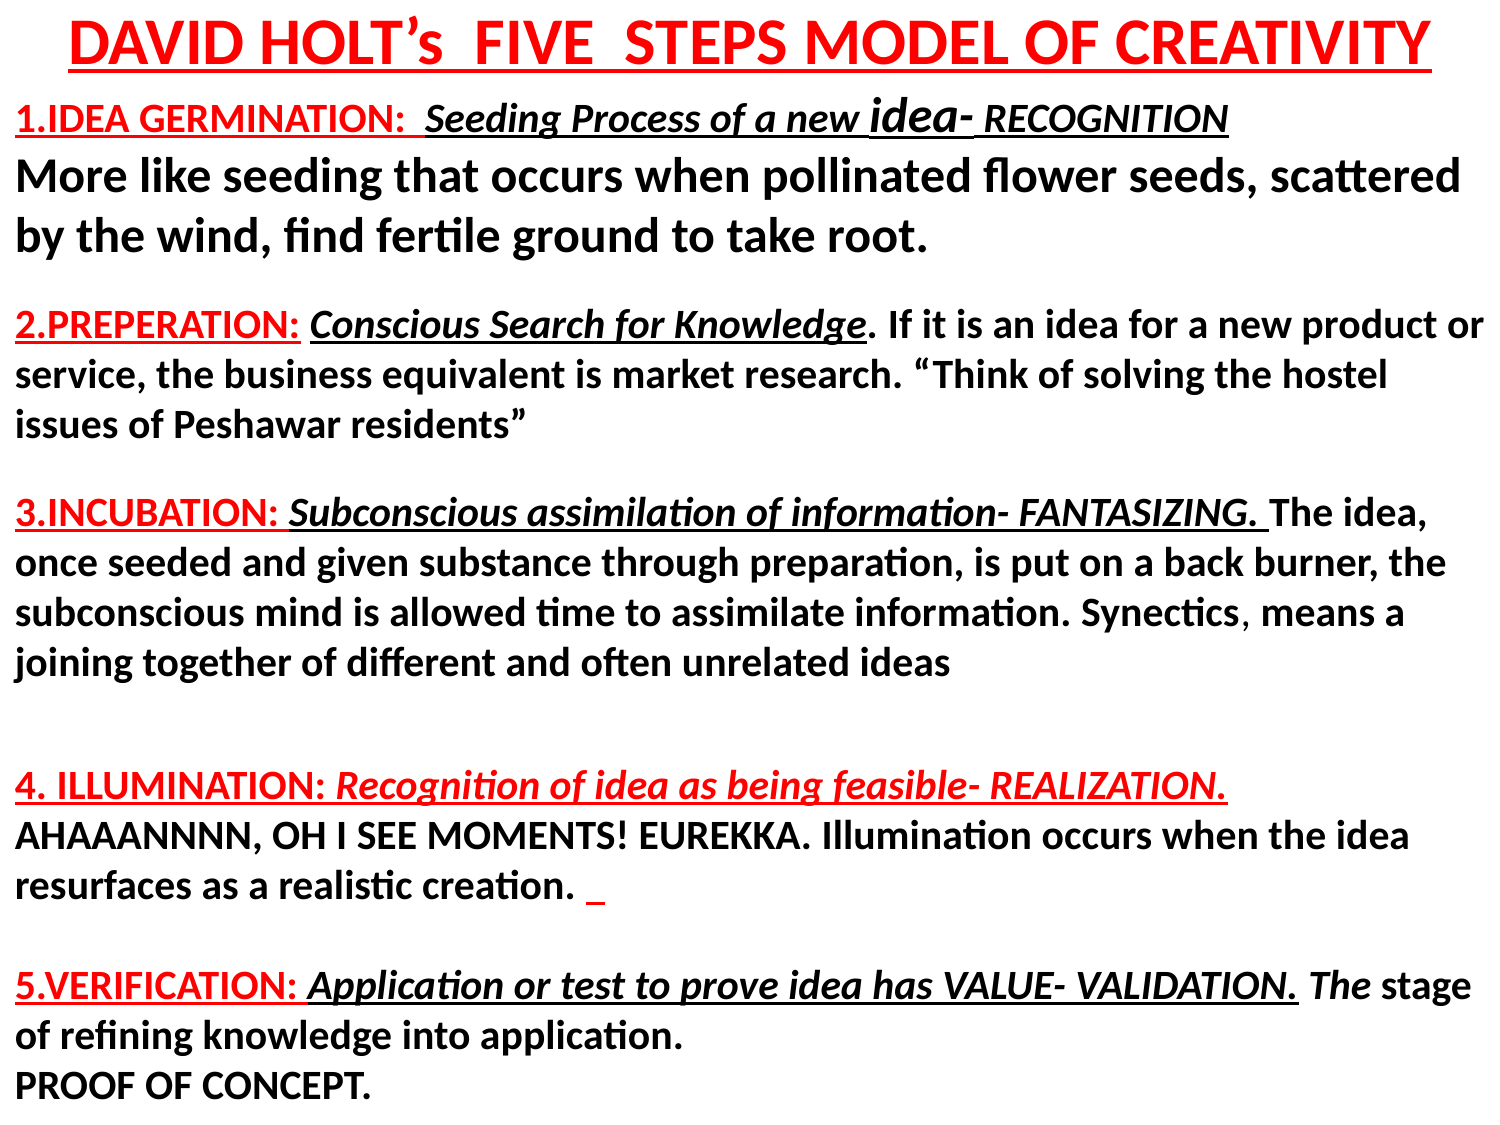

# DAVID HOLT’s  FIVE  STEPS MODEL OF CREATIVITY
1.IDEA GERMINATION:  Seeding Process of a new idea- RECOGNITION
More like seeding that occurs when pollinated flower seeds, scattered by the wind, find fertile ground to take root.
2.PREPERATION: Conscious Search for Knowledge. If it is an idea for a new product or service, the business equivalent is market research. “Think of solving the hostel issues of Peshawar residents”

3.INCUBATION: Subconscious assimilation of information- FANTASIZING. The idea, once seeded and given substance through preparation, is put on a back burner, the subconscious mind is allowed time to assimilate information. Synectics, means a joining together of different and often unrelated ideas

4. ILLUMINATION: Recognition of idea as being feasible- REALIZATION. AHAAANNNN, OH I SEE MOMENTS! EUREKKA. Illumination occurs when the idea resurfaces as a realistic creation.
5.VERIFICATION: Application or test to prove idea has VALUE- VALIDATION. The stage of refining knowledge into application.
PROOF OF CONCEPT.